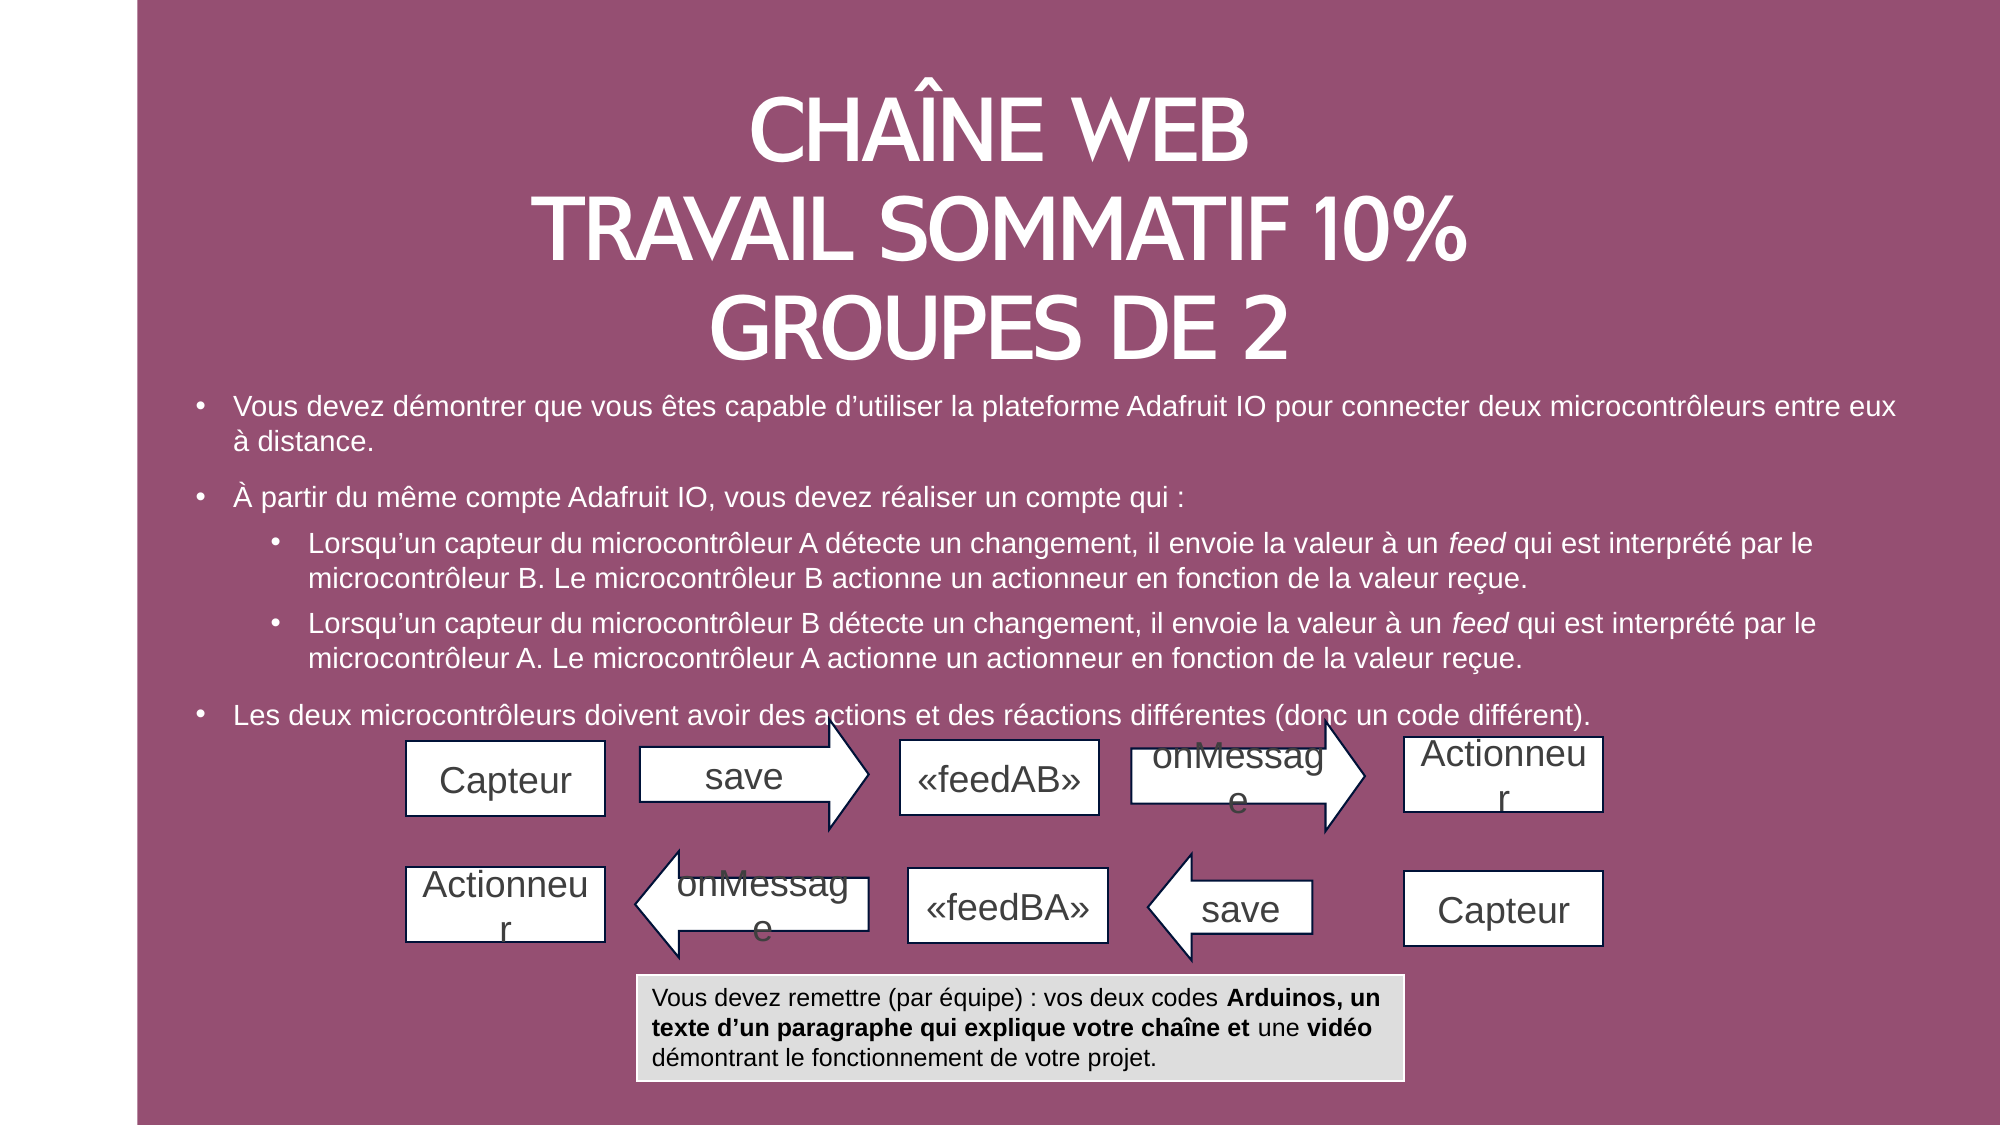

# CHAÎNE WEB TRAVAIL SOMMATIF 10% GROUPES DE 2
Vous devez démontrer que vous êtes capable d’utiliser la plateforme Adafruit IO pour connecter deux microcontrôleurs entre eux à distance.
À partir du même compte Adafruit IO, vous devez réaliser un compte qui :
Lorsqu’un capteur du microcontrôleur A détecte un changement, il envoie la valeur à un feed qui est interprété par le microcontrôleur B. Le microcontrôleur B actionne un actionneur en fonction de la valeur reçue.
Lorsqu’un capteur du microcontrôleur B détecte un changement, il envoie la valeur à un feed qui est interprété par le microcontrôleur A. Le microcontrôleur A actionne un actionneur en fonction de la valeur reçue.
Les deux microcontrôleurs doivent avoir des actions et des réactions différentes (donc un code différent).
save
onMessage
Actionneur
«feedAB»
Capteur
onMessage
save
Actionneur
«feedBA»
Capteur
Vous devez remettre (par équipe) : vos deux codes Arduinos, un texte d’un paragraphe qui explique votre chaîne et une vidéo démontrant le fonctionnement de votre projet.